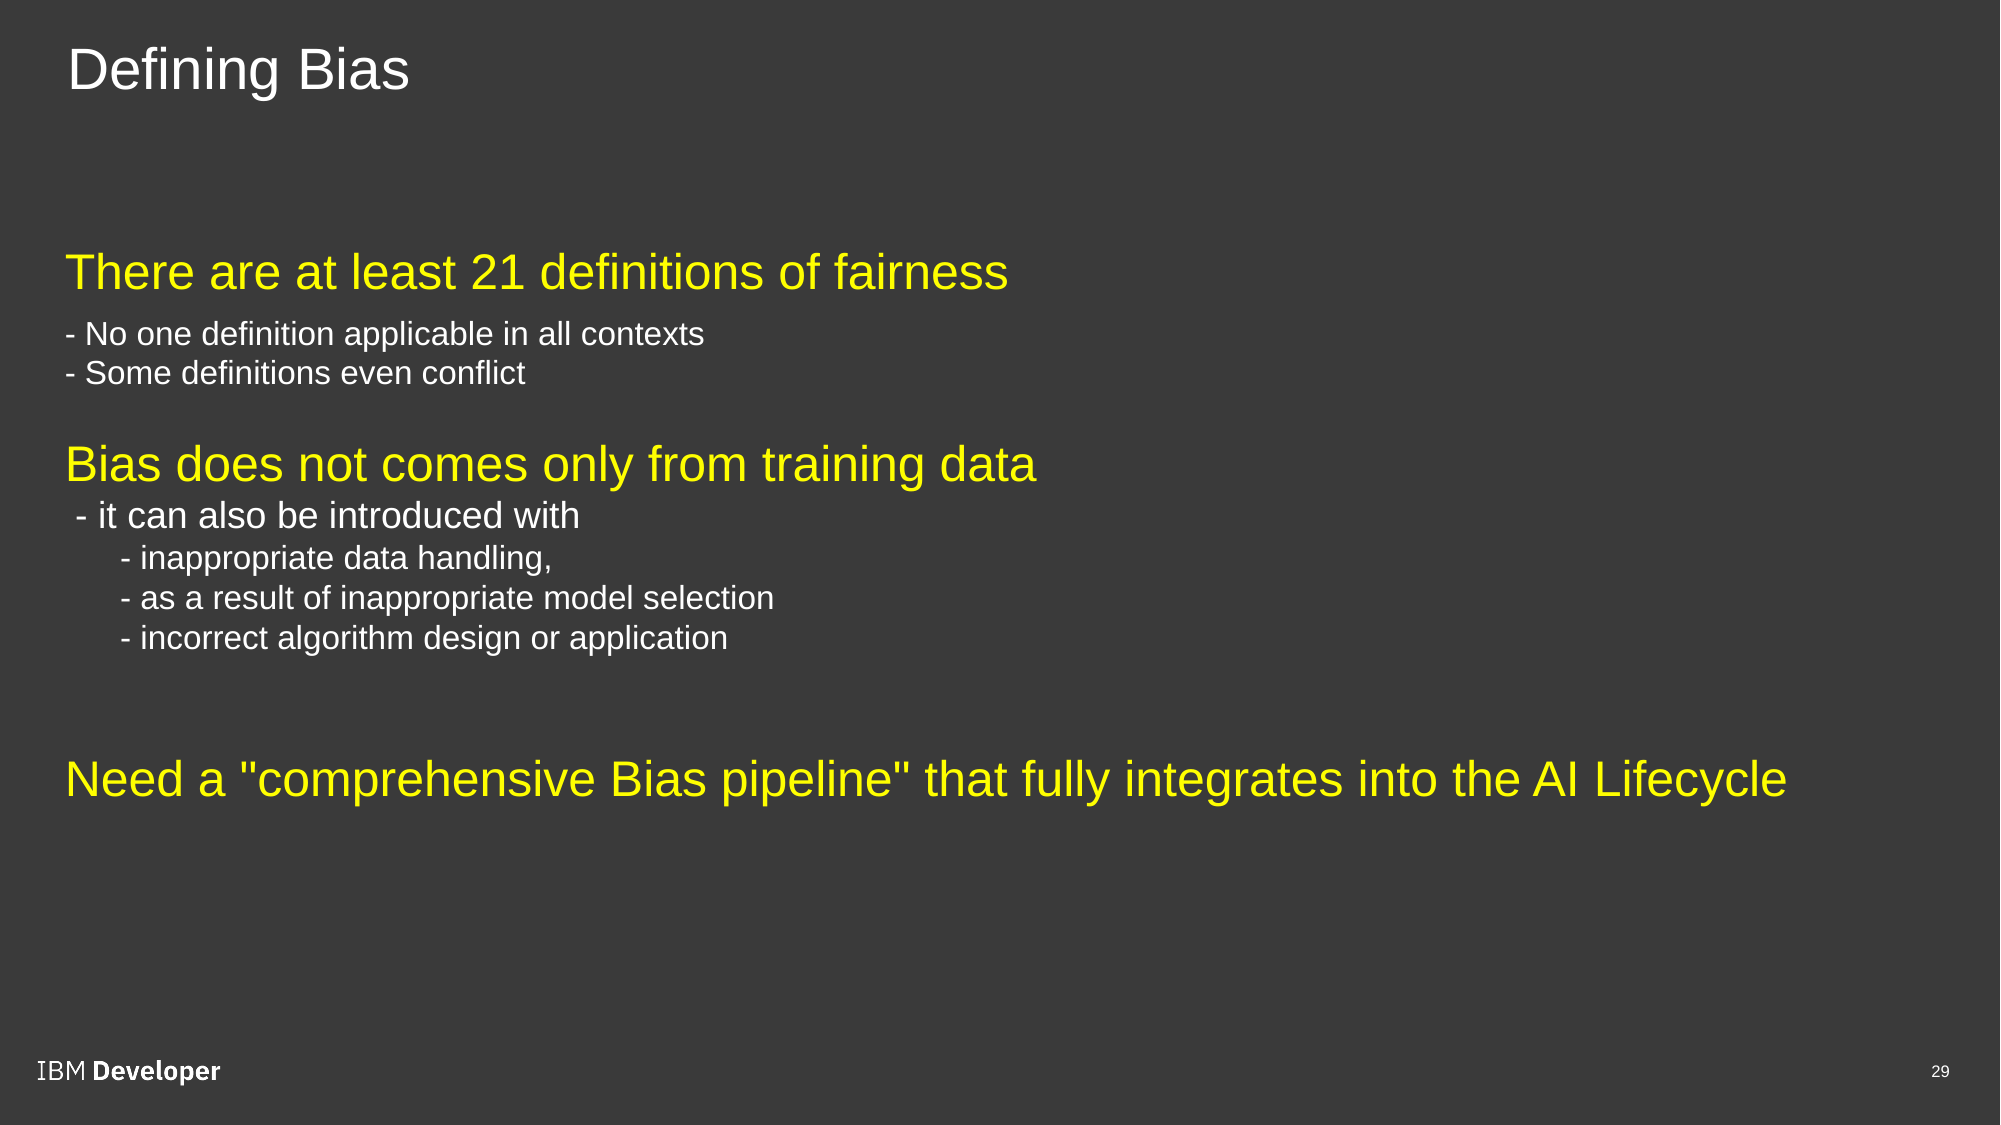

# Defining Bias
There are at least 21 definitions of fairness
- No one definition applicable in all contexts
- Some definitions even conflict
Bias does not comes only from training data
 - it can also be introduced with
      - inappropriate data handling,
      - as a result of inappropriate model selection
      - incorrect algorithm design or application
Need a "comprehensive Bias pipeline" that fully integrates into the AI Lifecycle
29